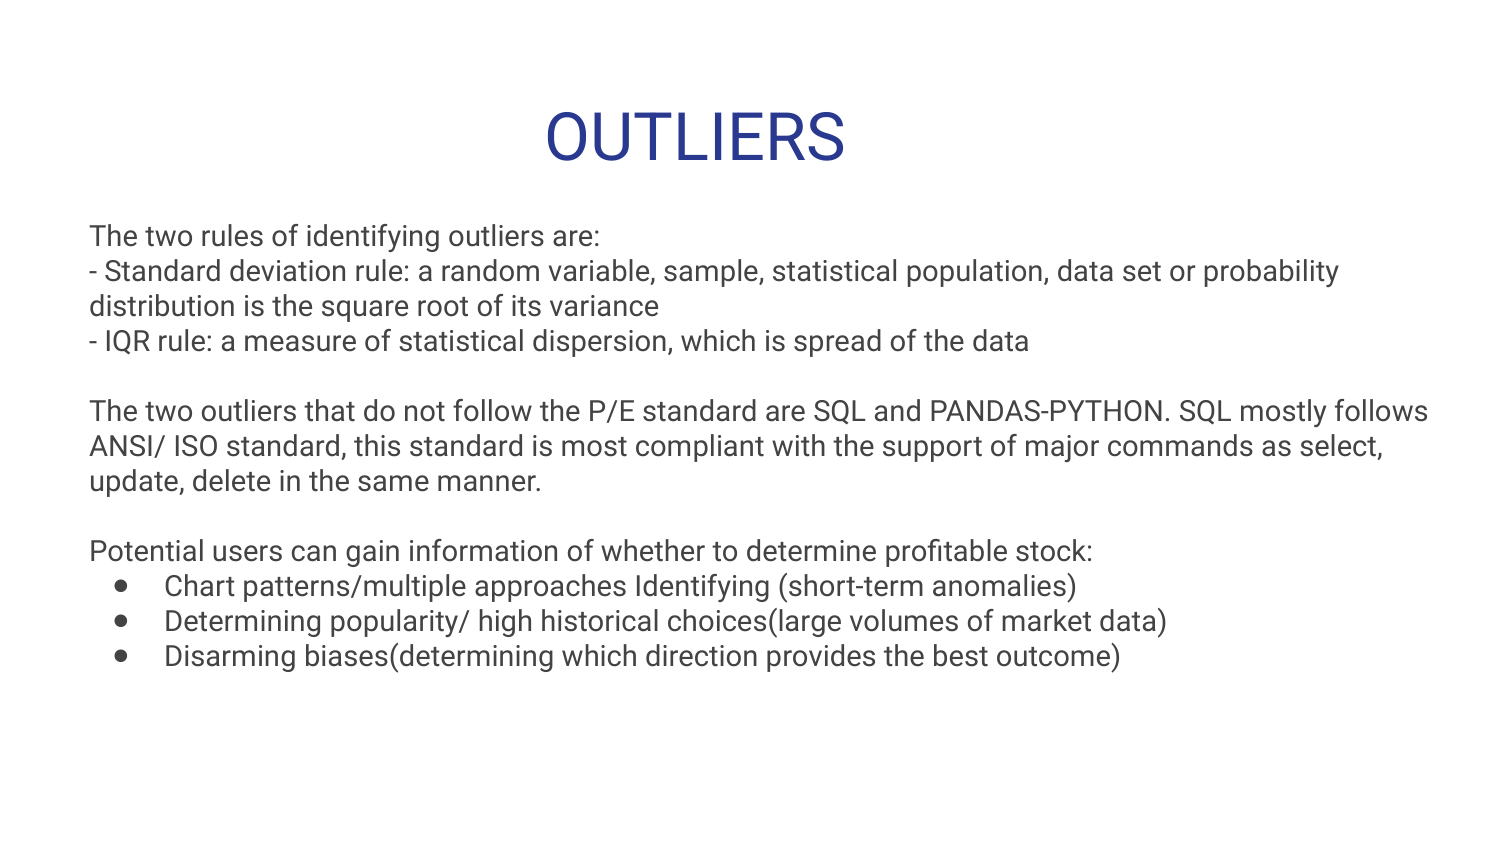

# OUTLIERS
The two rules of identifying outliers are:
- Standard deviation rule: a random variable, sample, statistical population, data set or probability distribution is the square root of its variance
- IQR rule: a measure of statistical dispersion, which is spread of the data

The two outliers that do not follow the P/E standard are SQL and PANDAS-PYTHON. SQL mostly follows ANSI/ ISO standard, this standard is most compliant with the support of major commands as select, update, delete in the same manner.

Potential users can gain information of whether to determine profitable stock:
Chart patterns/multiple approaches Identifying (short-term anomalies)
Determining popularity/ high historical choices(large volumes of market data)
Disarming biases(determining which direction provides the best outcome)